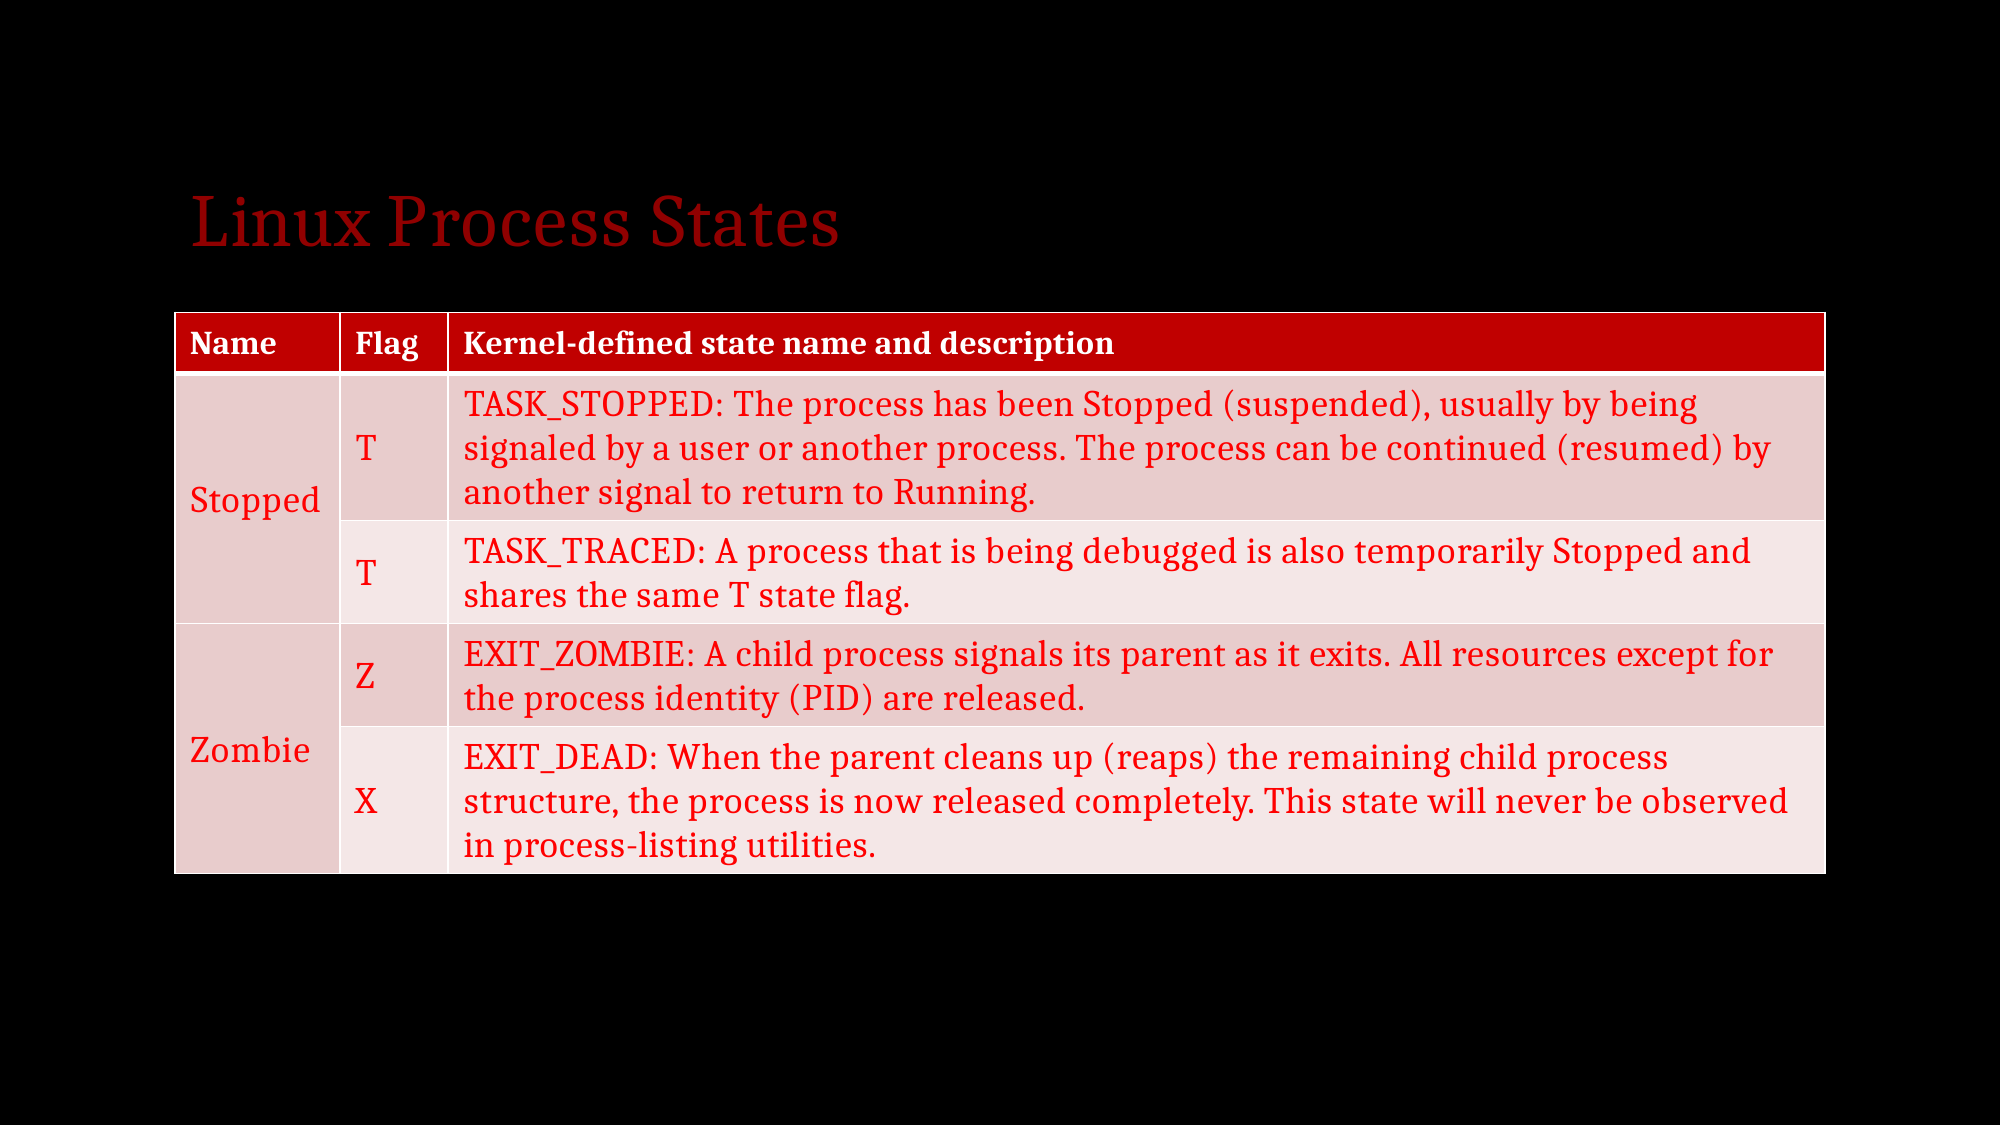

# Linux Process States
| Name | Flag | Kernel-defined state name and description |
| --- | --- | --- |
| Stopped | T | TASK\_STOPPED: The process has been Stopped (suspended), usually by being signaled by a user or another process. The process can be continued (resumed) by another signal to return to Running. |
|  | T | TASK\_TRACED: A process that is being debugged is also temporarily Stopped and shares the same T state flag. |
| Zombie | Z | EXIT\_ZOMBIE: A child process signals its parent as it exits. All resources except for the process identity (PID) are released. |
| Zombie | X | EXIT\_DEAD: When the parent cleans up (reaps) the remaining child process structure, the process is now released completely. This state will never be observed in process-listing utilities. |